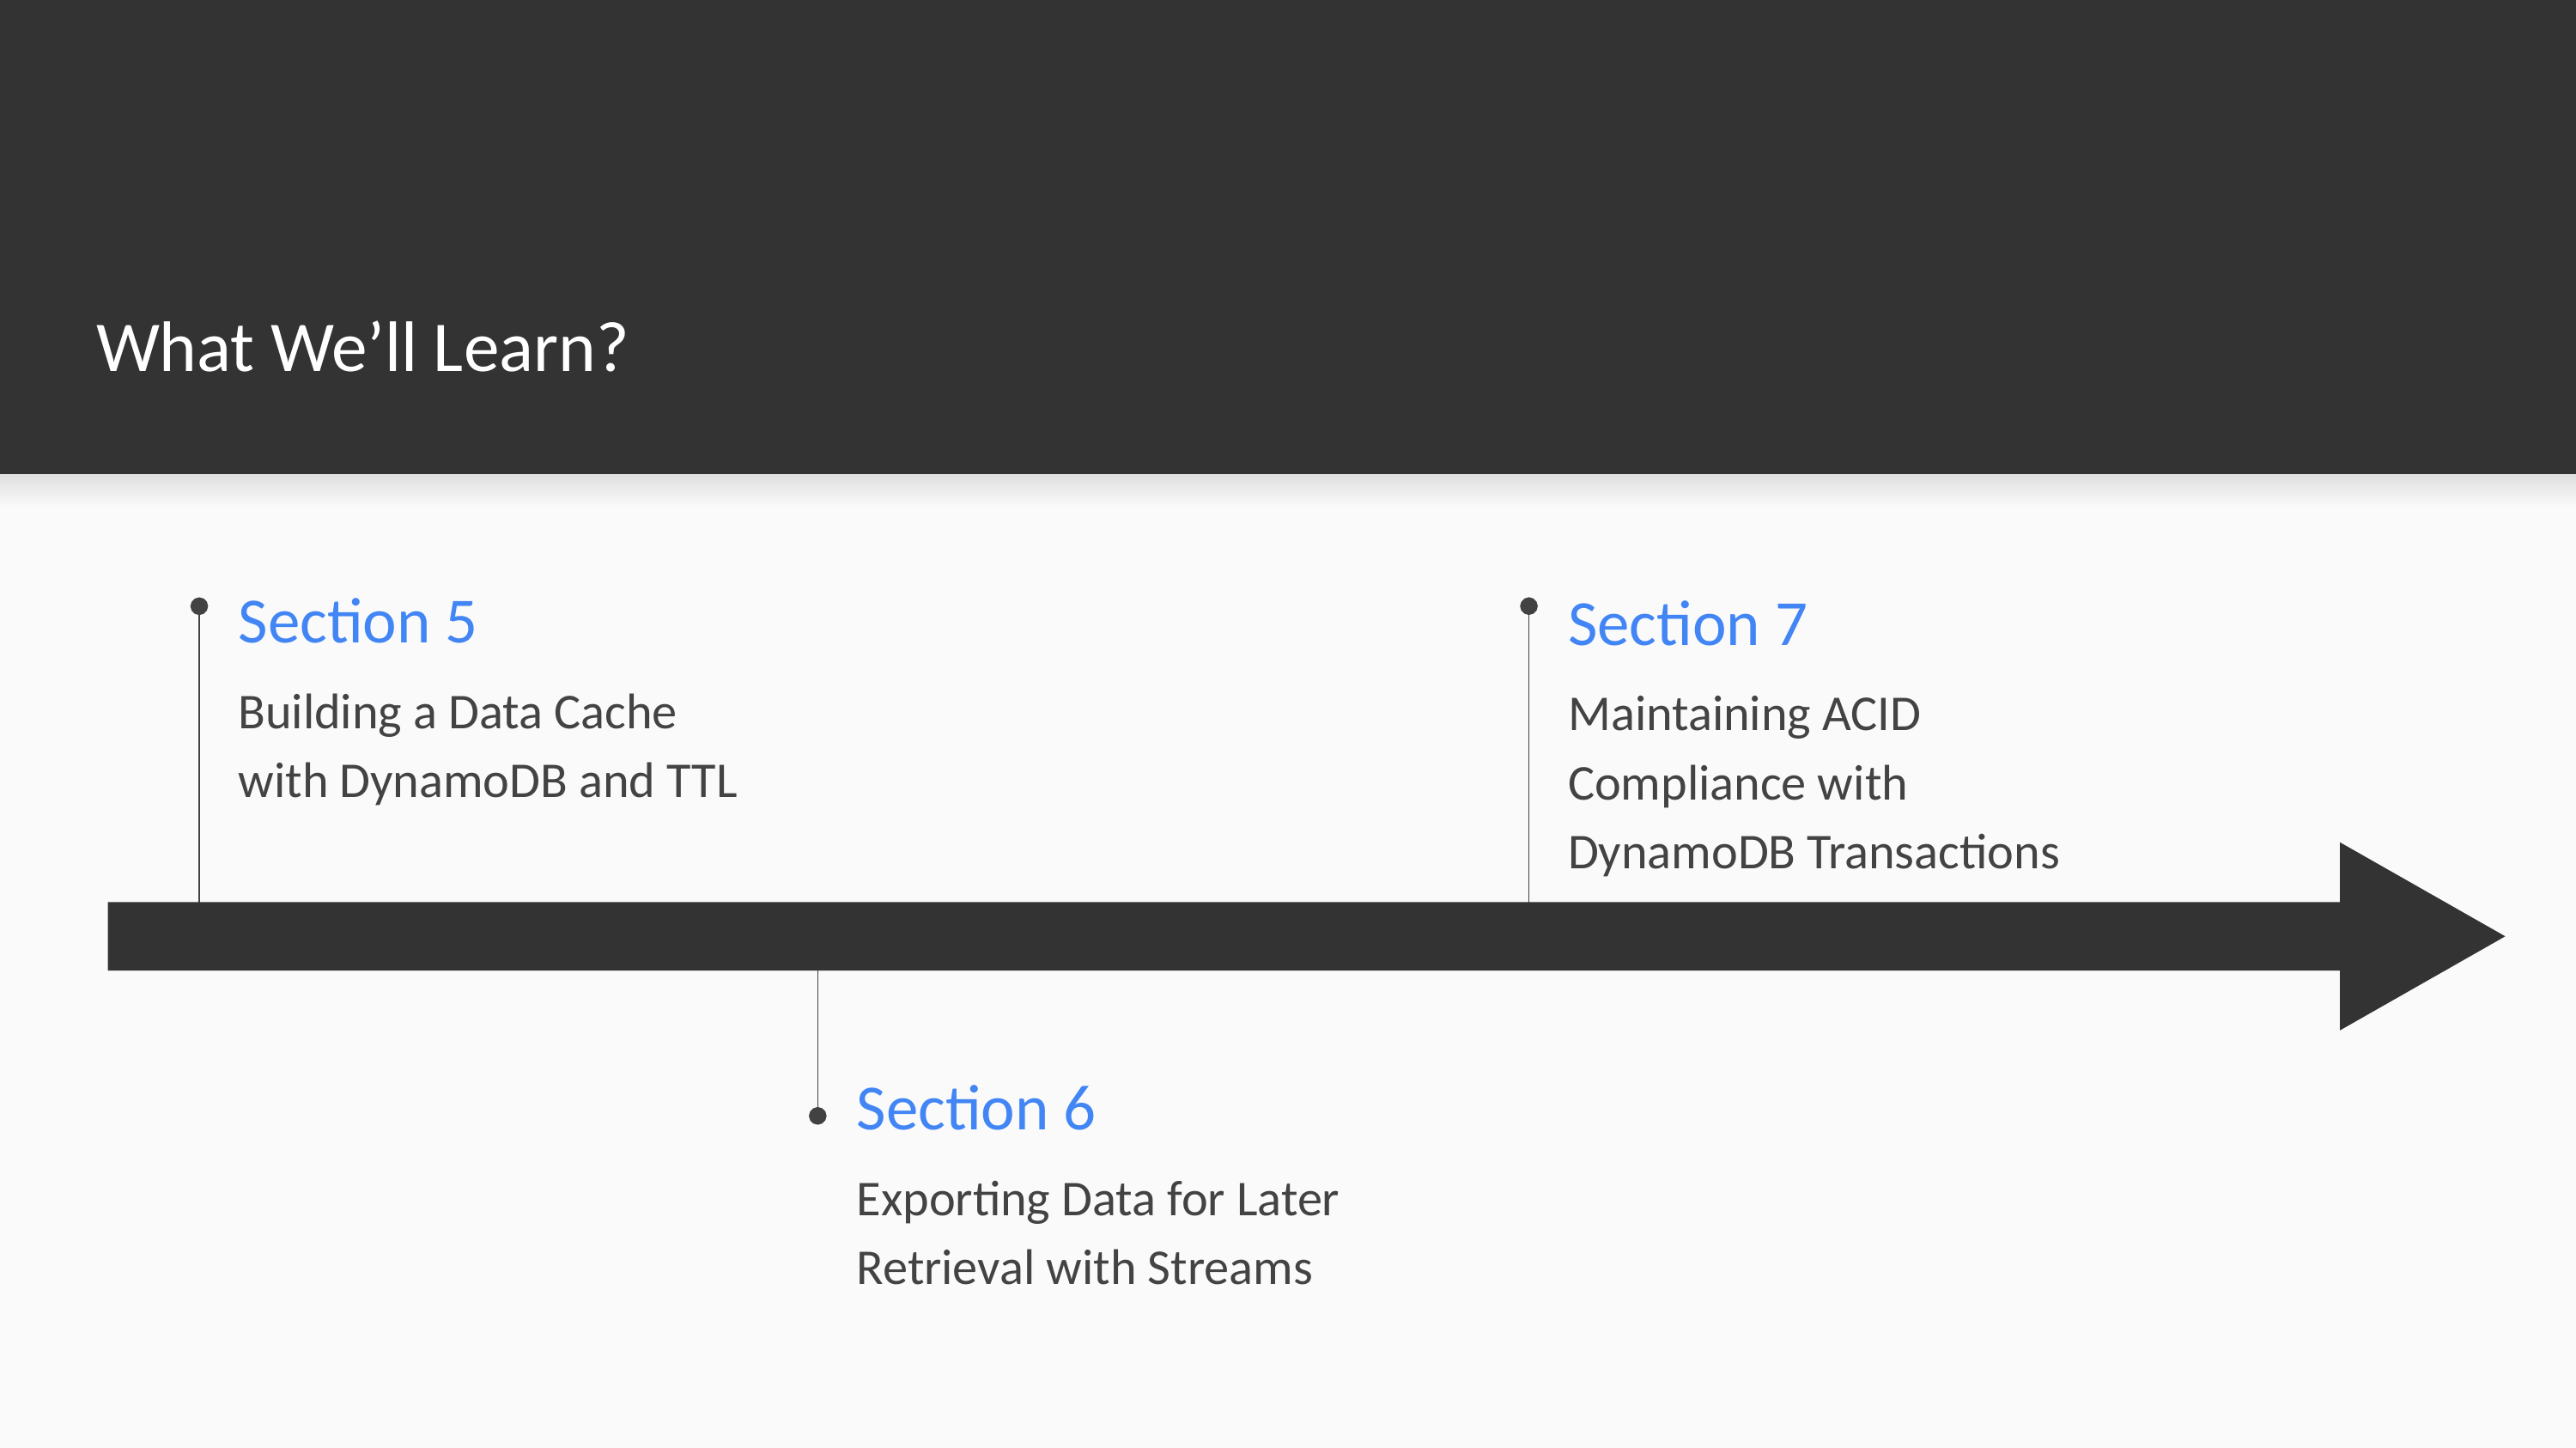

What We’ll Learn?
# Section 5
Section 7
Building a Data Cache with DynamoDB and TTL
Maintaining ACID Compliance with DynamoDB Transactions

Section 6
Exporting Data for Later Retrieval with Streams